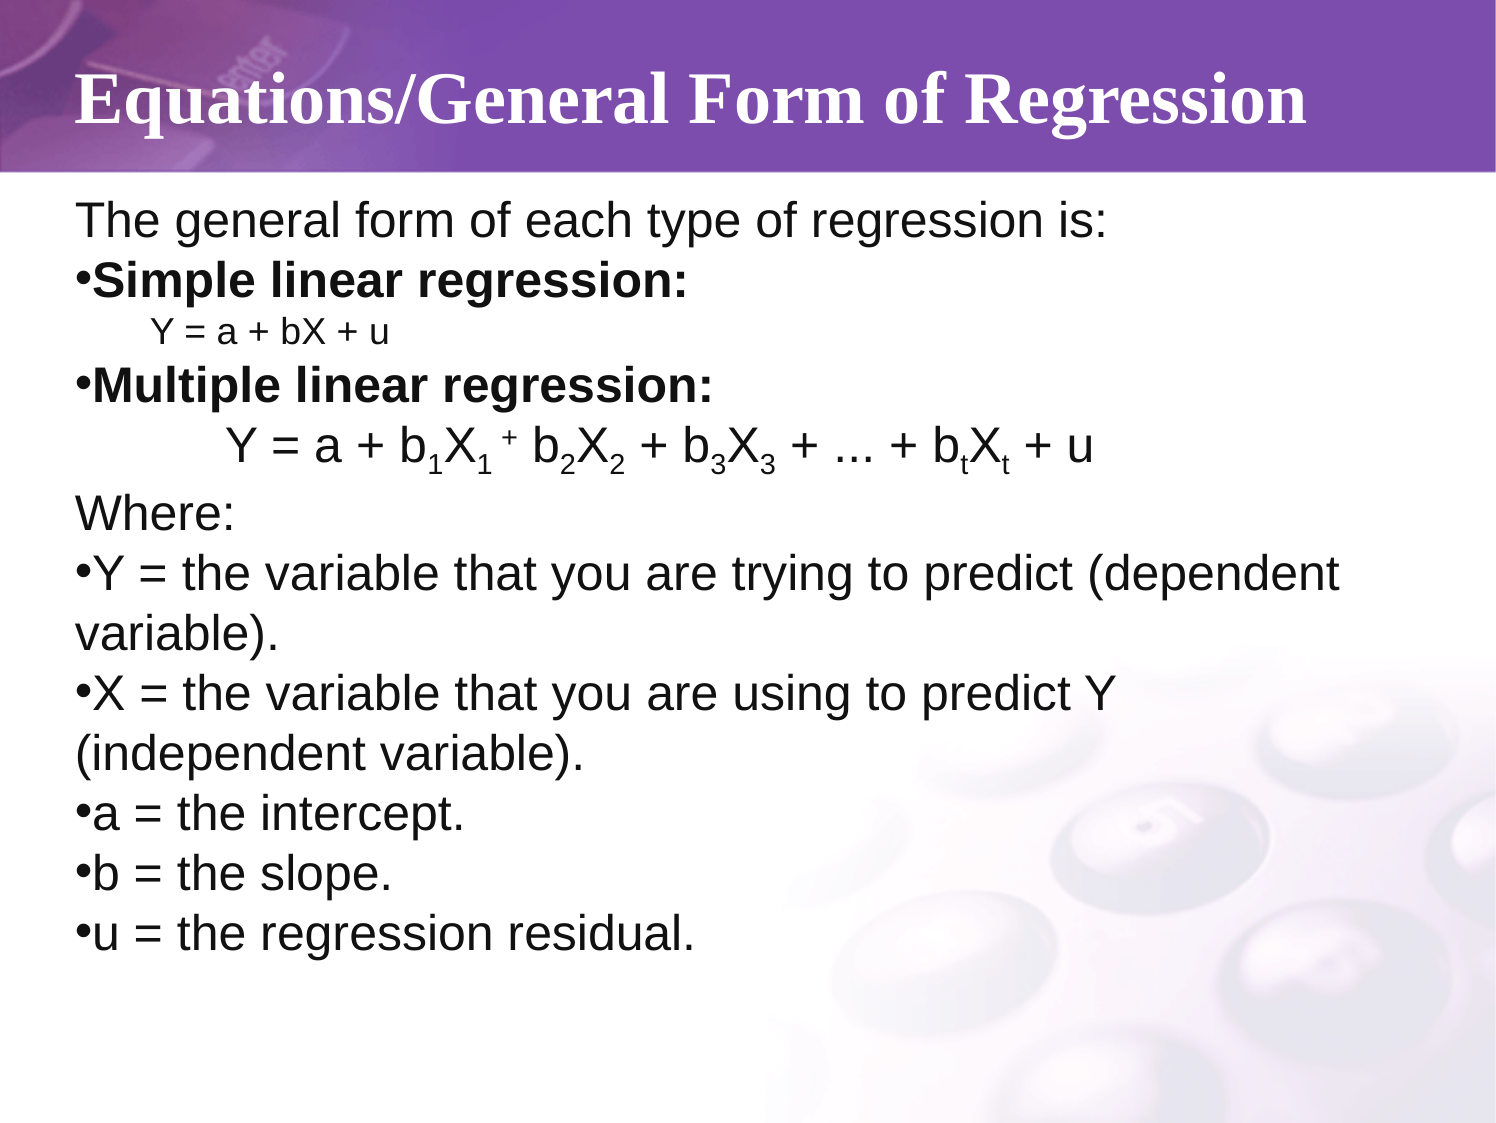

# Equations/General Form of Regression
The general form of each type of regression is:
Simple linear regression:
Y = a + bX + u
Multiple linear regression:
	Y = a + b1X1 + b2X2 + b3X3 + ... + btXt + u
Where:
Y = the variable that you are trying to predict (dependent variable).
X = the variable that you are using to predict Y (independent variable).
a = the intercept.
b = the slope.
u = the regression residual.